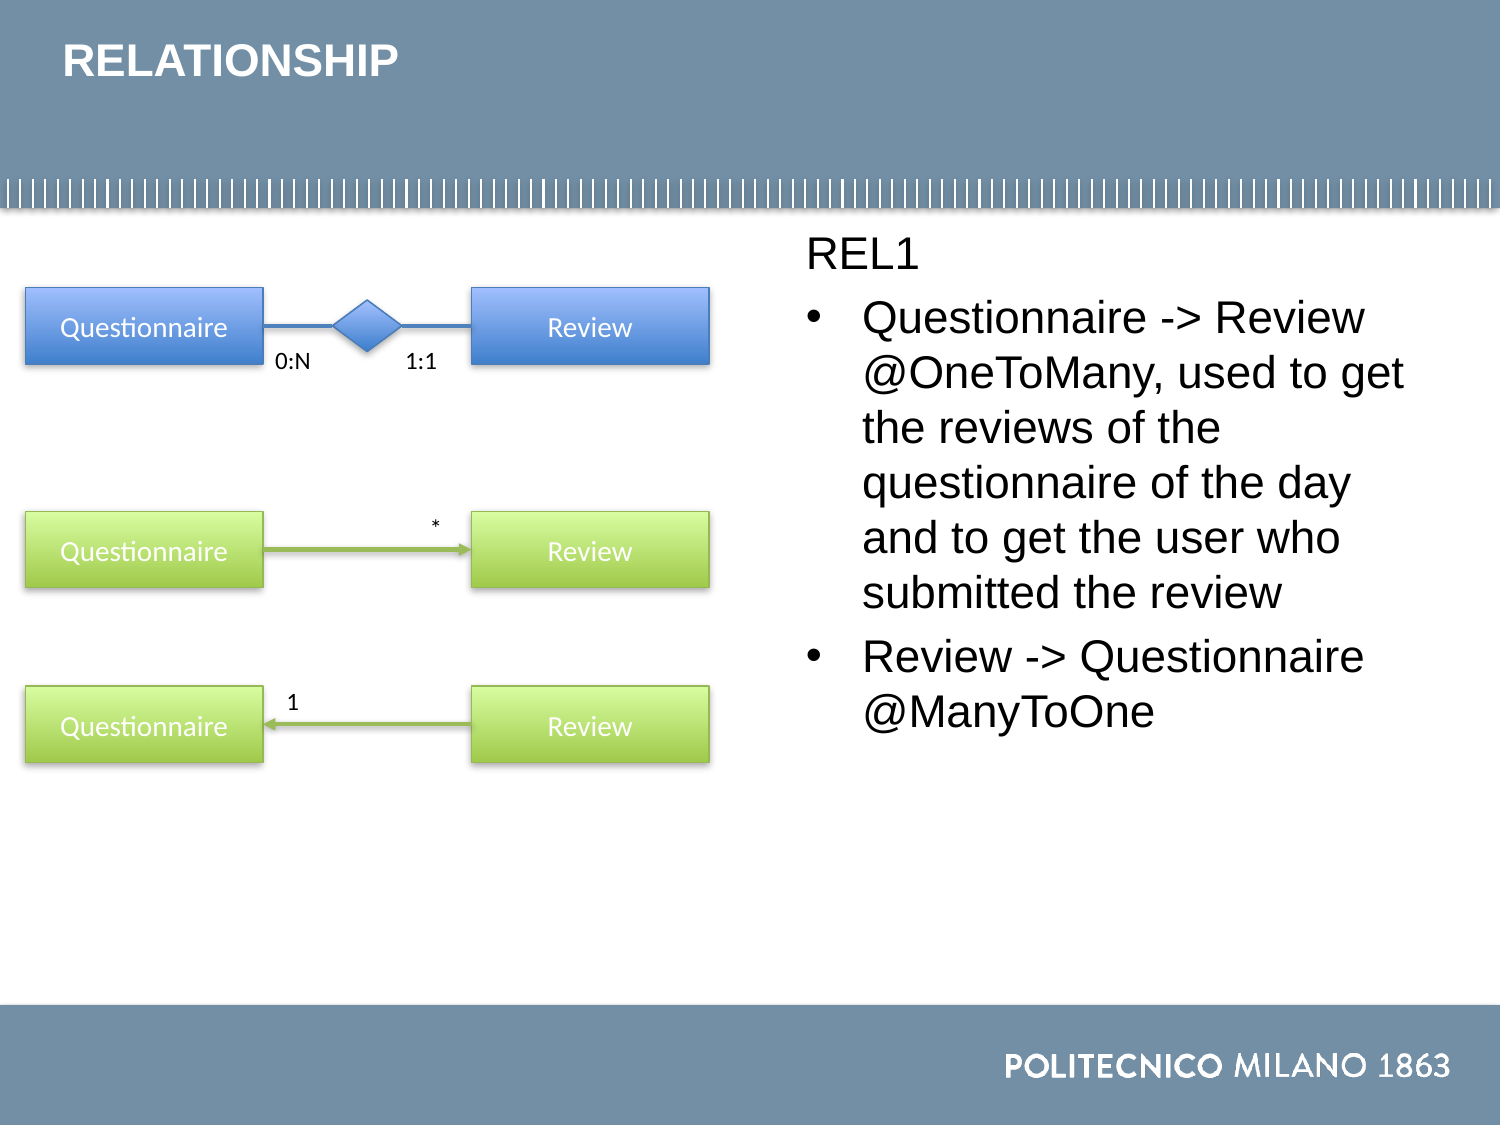

# RELATIONSHIP
REL1
Questionnaire -> Review @OneToMany, used to get the reviews of the questionnaire of the day and to get the user who submitted the review
Review -> Questionnaire @ManyToOne
Questionnaire
Review

0:N
1:1
*
Questionnaire
Review
1
Questionnaire
Review